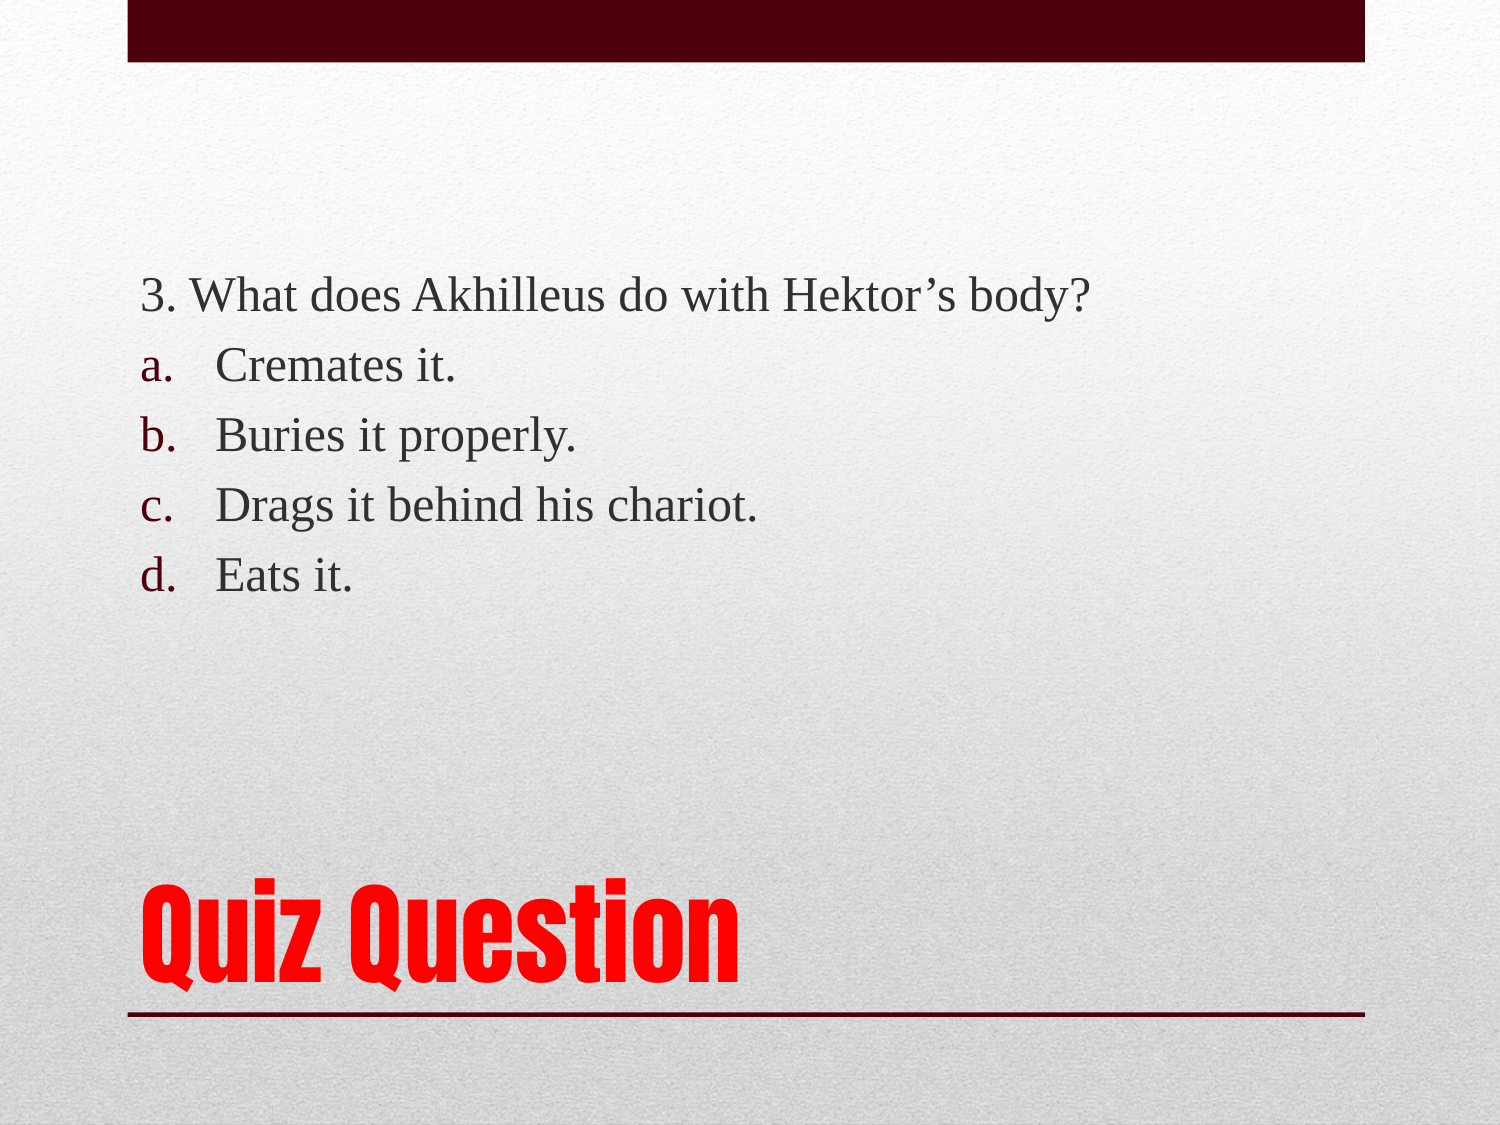

3. What does Akhilleus do with Hektor’s body?
Cremates it.
Buries it properly.
Drags it behind his chariot.
Eats it.
# Quiz Question